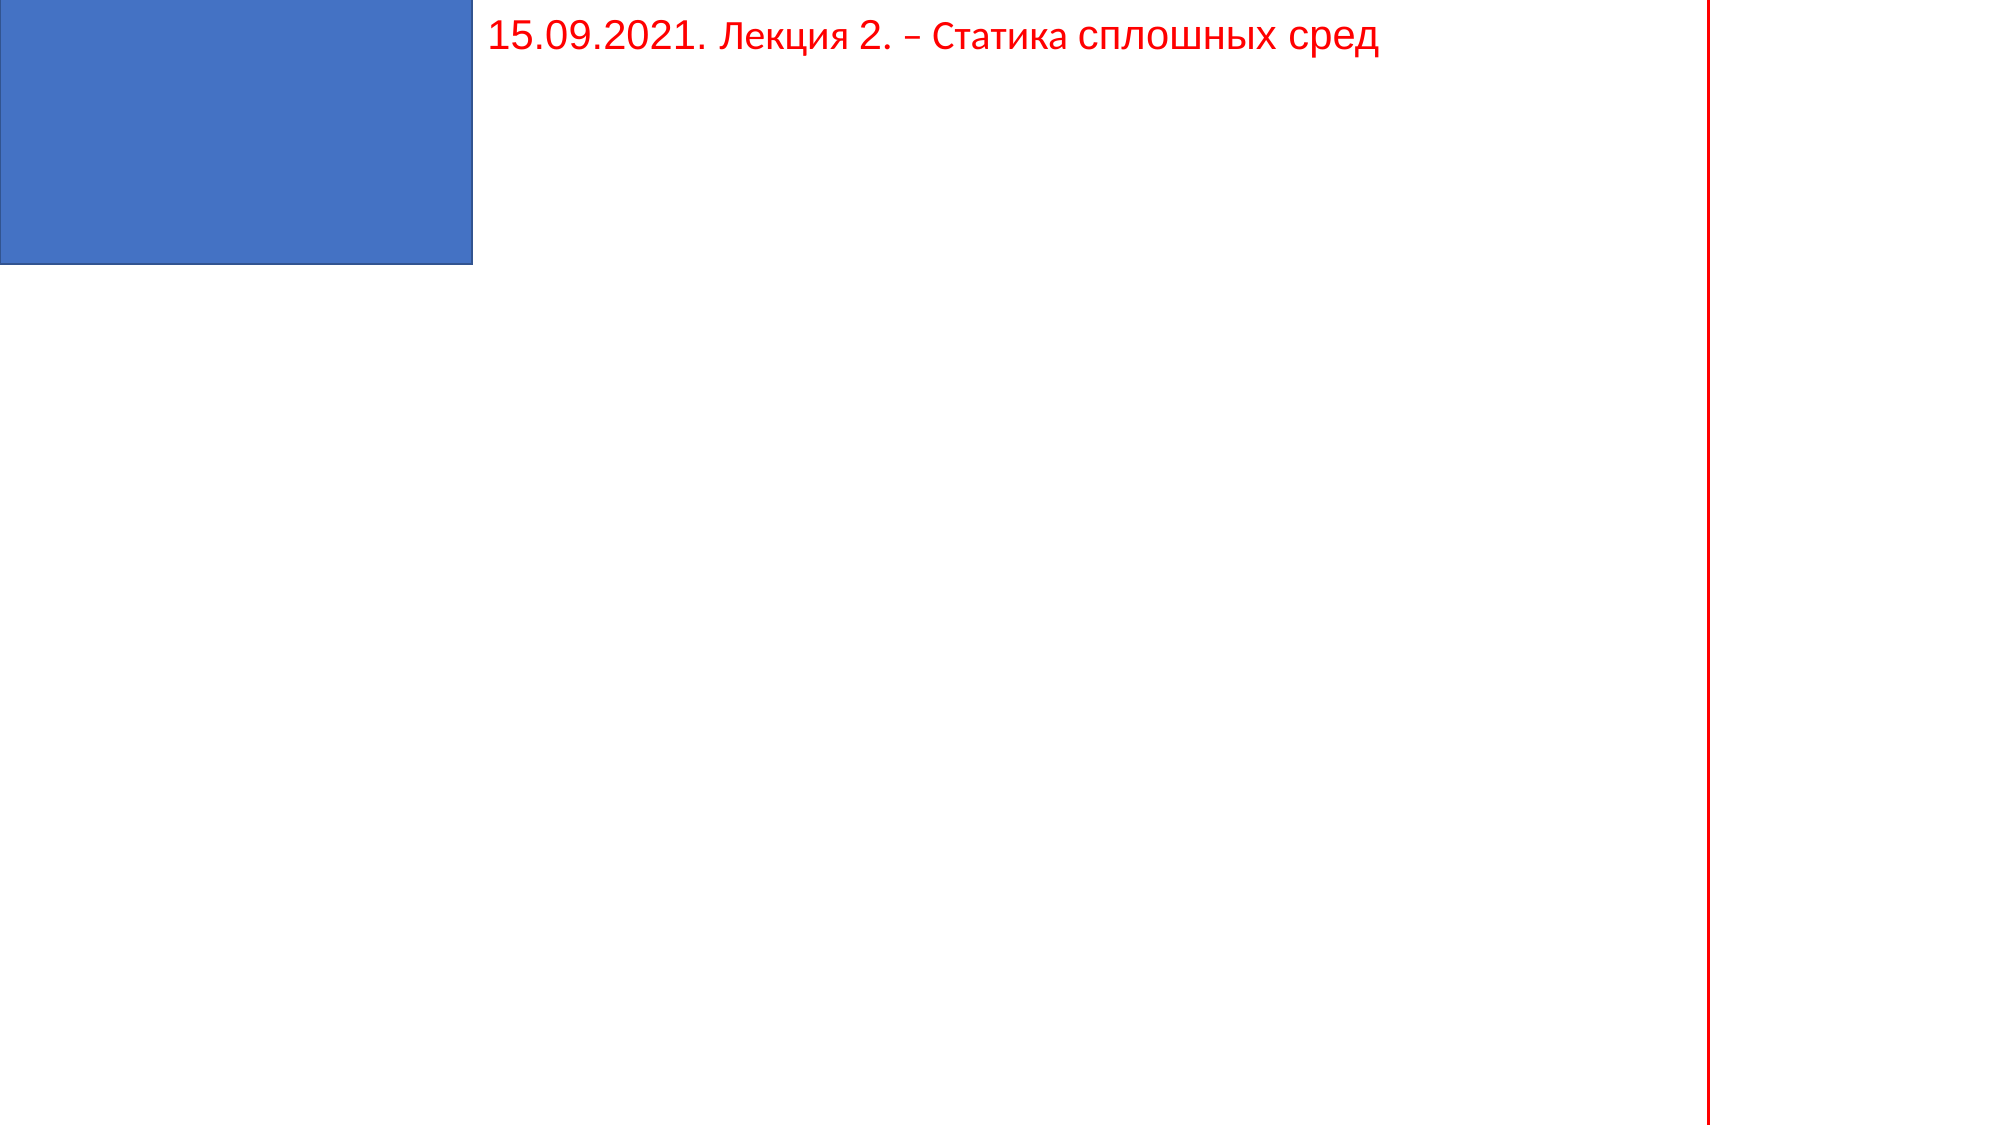

15.09.2021. Лекция 2. – Статика сплошных сред